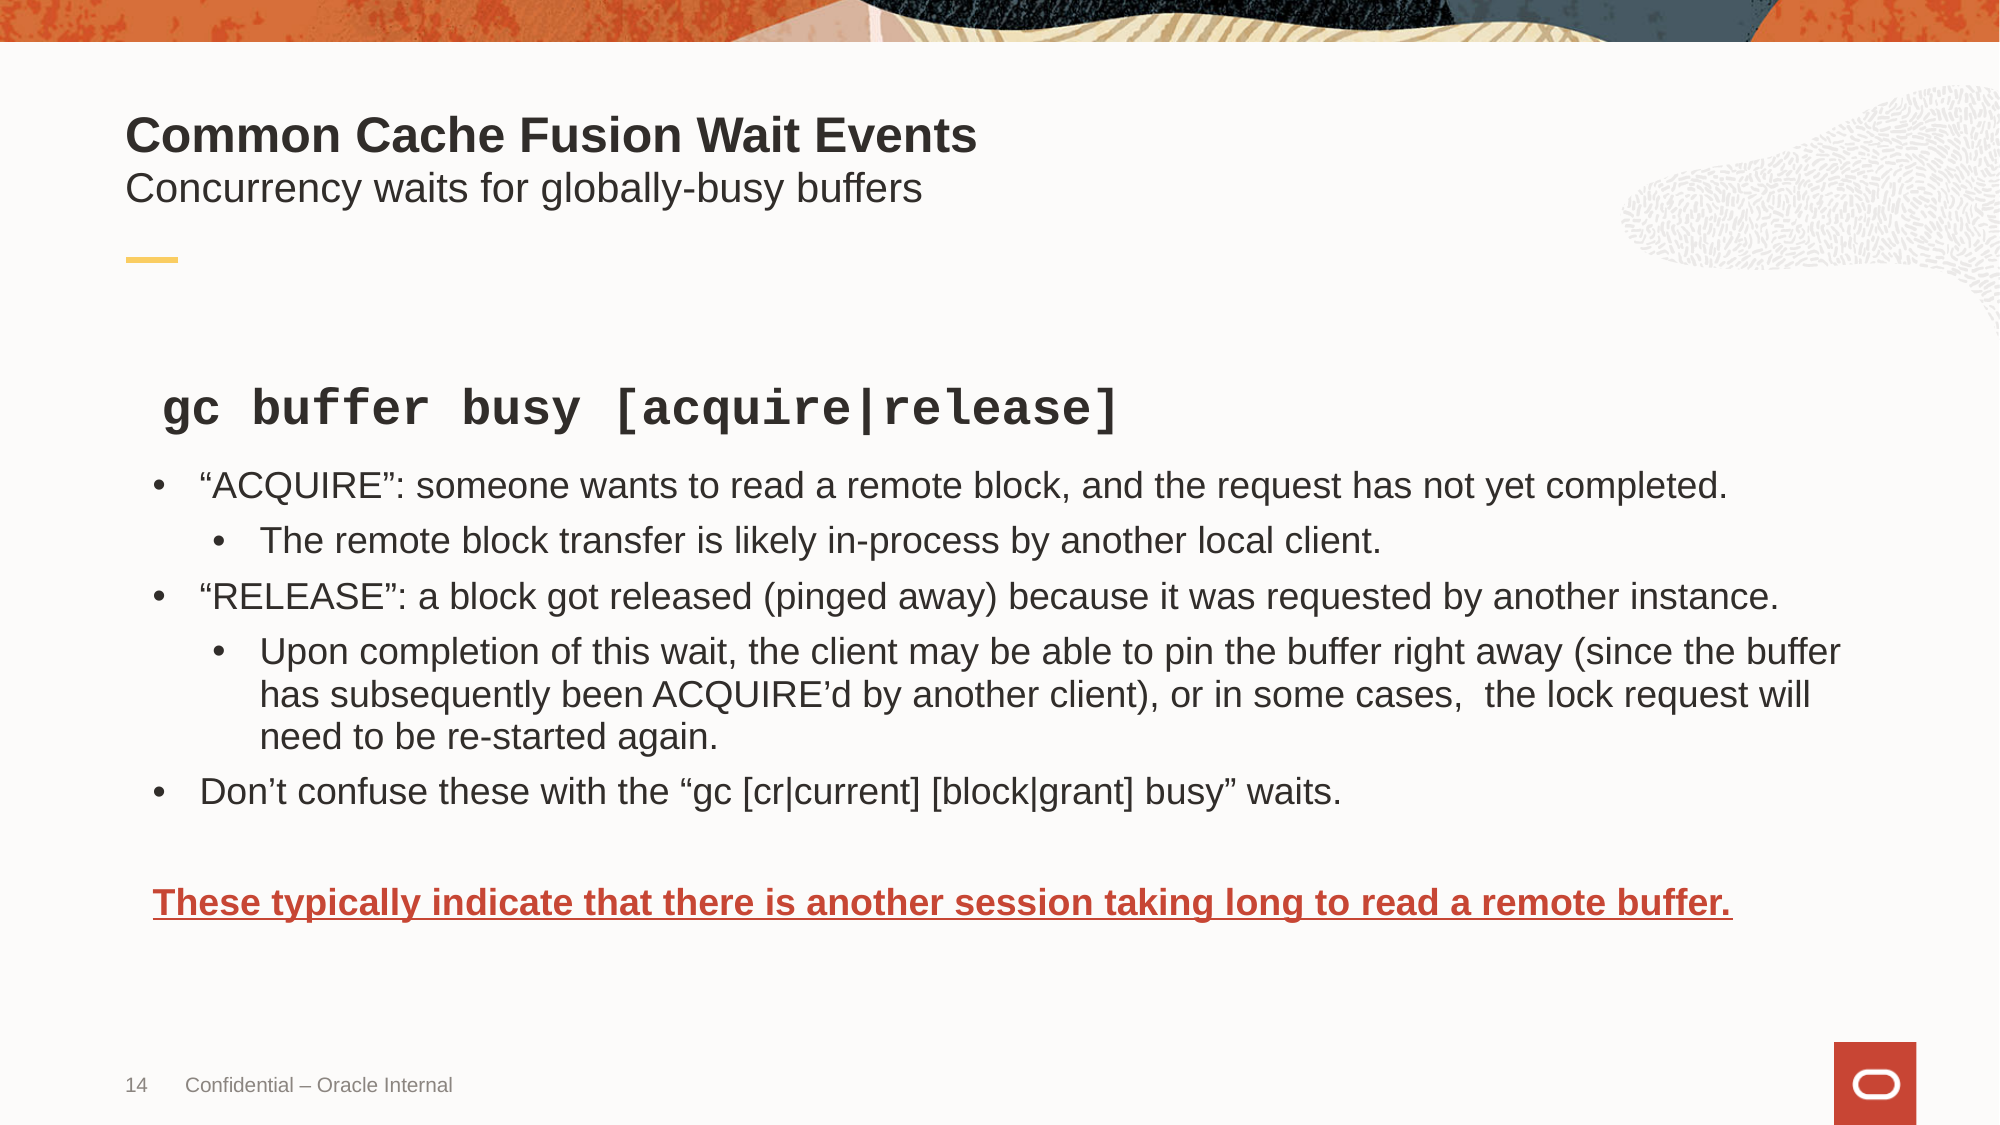

# Common Cache Fusion Wait Events
Concurrency waits for globally-busy buffers

“ACQUIRE”: someone wants to read a remote block, and the request has not yet completed.
The remote block transfer is likely in-process by another local client.
“RELEASE”: a block got released (pinged away) because it was requested by another instance.
Upon completion of this wait, the client may be able to pin the buffer right away (since the buffer has subsequently been ACQUIRE’d by another client), or in some cases,  the lock request will need to be re-started again.
Don’t confuse these with the “gc [cr|current] [block|grant] busy” waits.

These typically indicate that there is another session taking long to read a remote buffer.
gc buffer busy [acquire|release]
14
Confidential – Oracle Internal